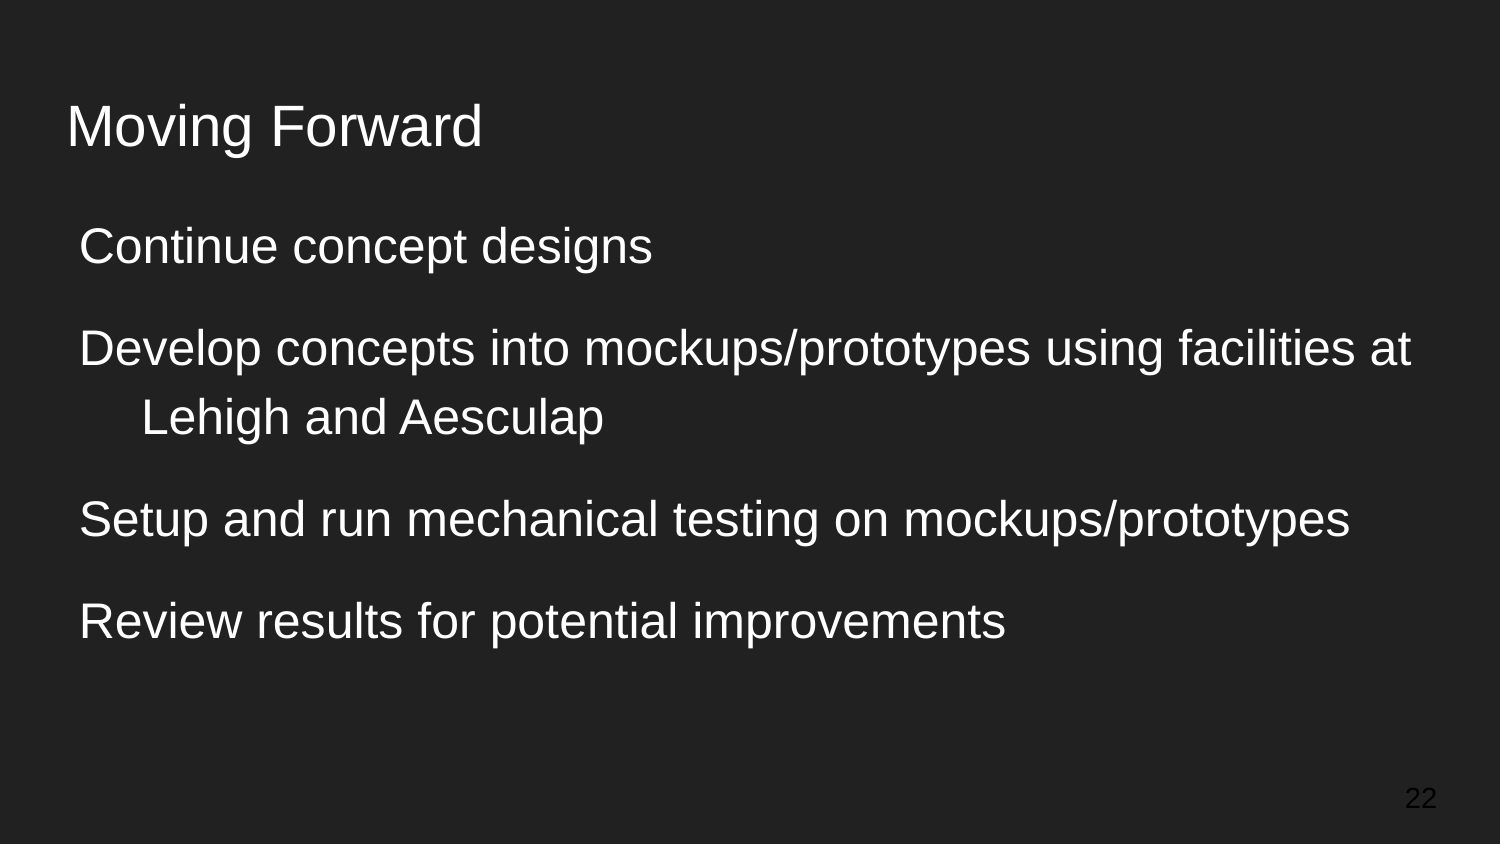

# Moving Forward
Continue concept designs
Develop concepts into mockups/prototypes using facilities at Lehigh and Aesculap
Setup and run mechanical testing on mockups/prototypes
Review results for potential improvements
22